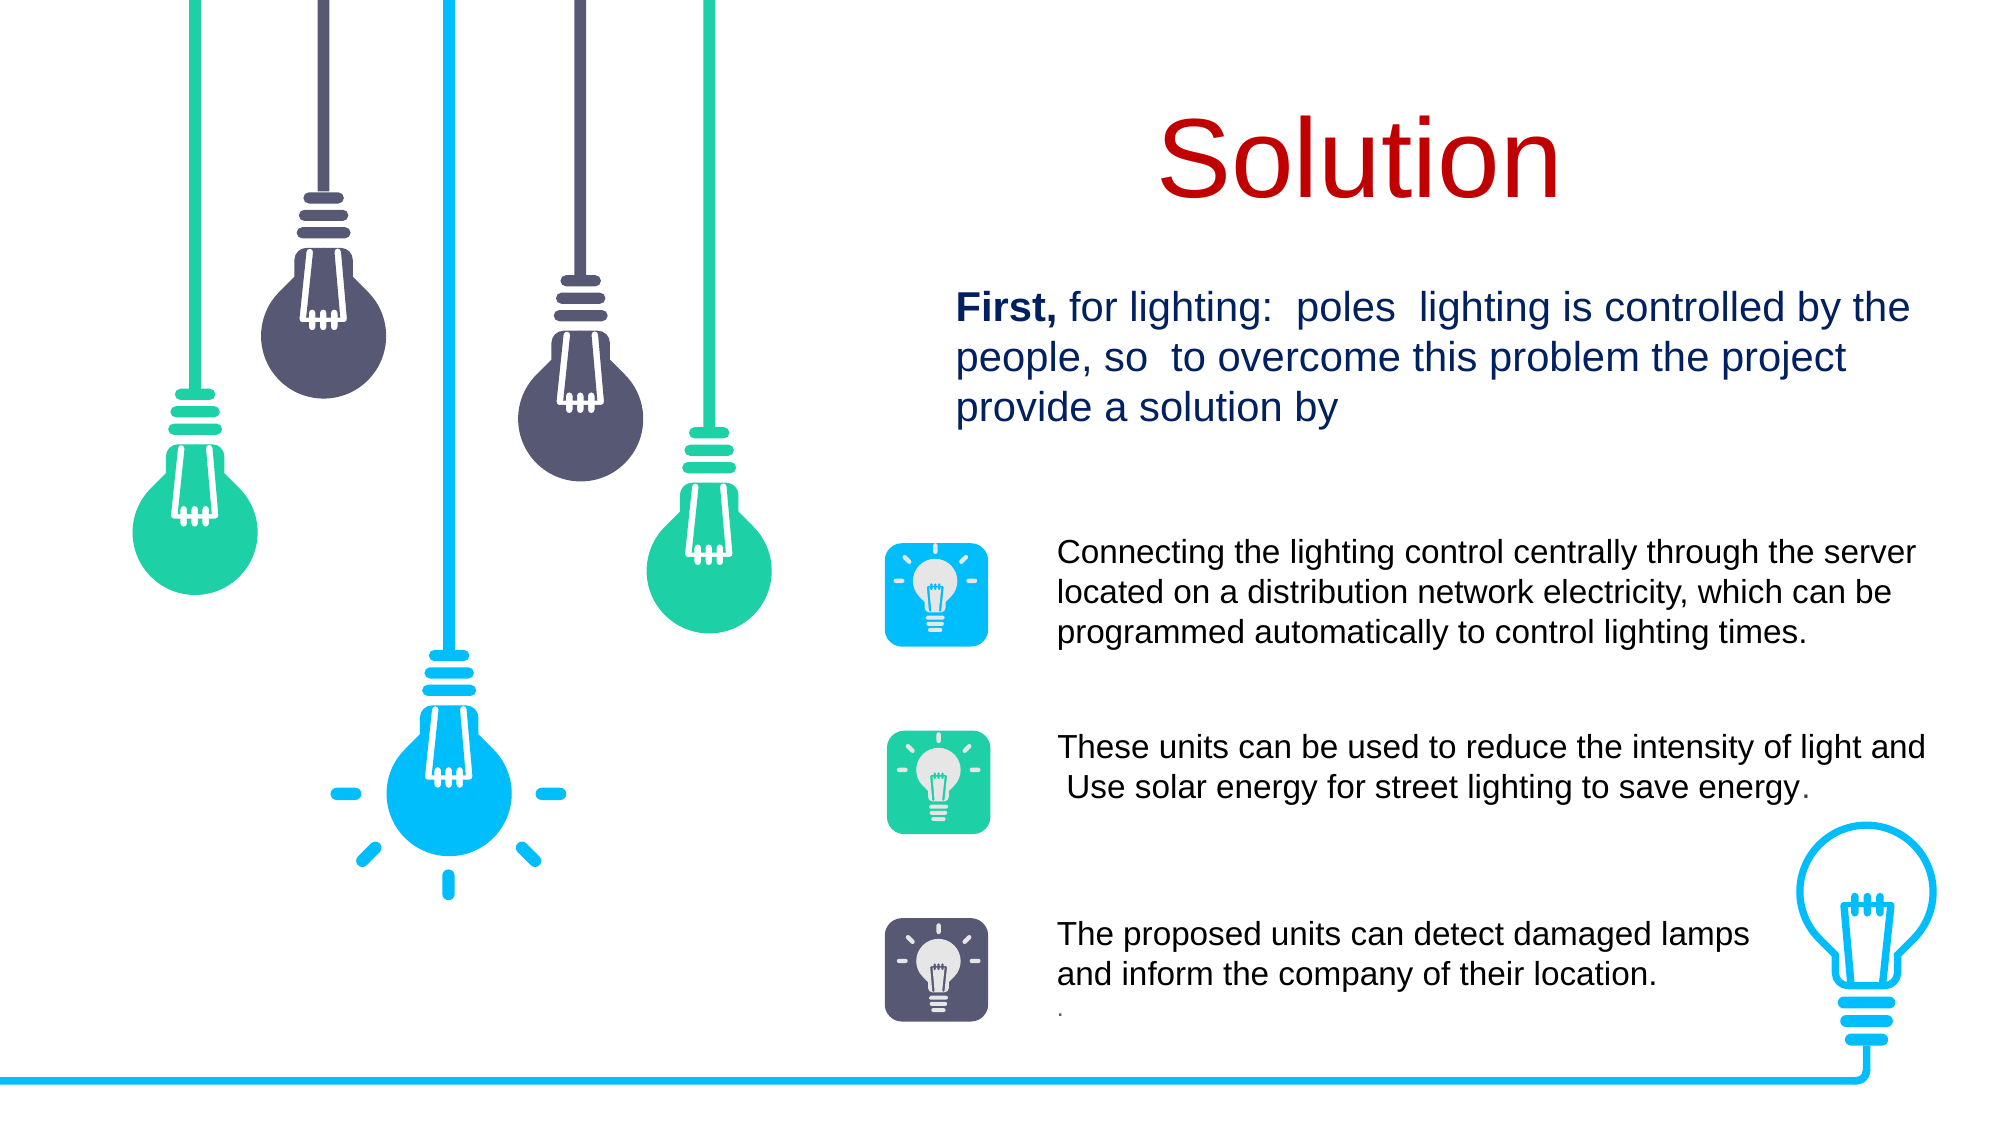

Solution
First, for lighting:  poles  lighting is controlled by the people, so  to overcome this problem the project provide a solution by

Connecting the lighting control centrally through the server located on a distribution network electricity, which can be programmed automatically to control lighting times.

These units can be used to reduce the intensity of light and
 Use solar energy for street lighting to save energy.

The proposed units can detect damaged lamps
and inform the company of their location.
.